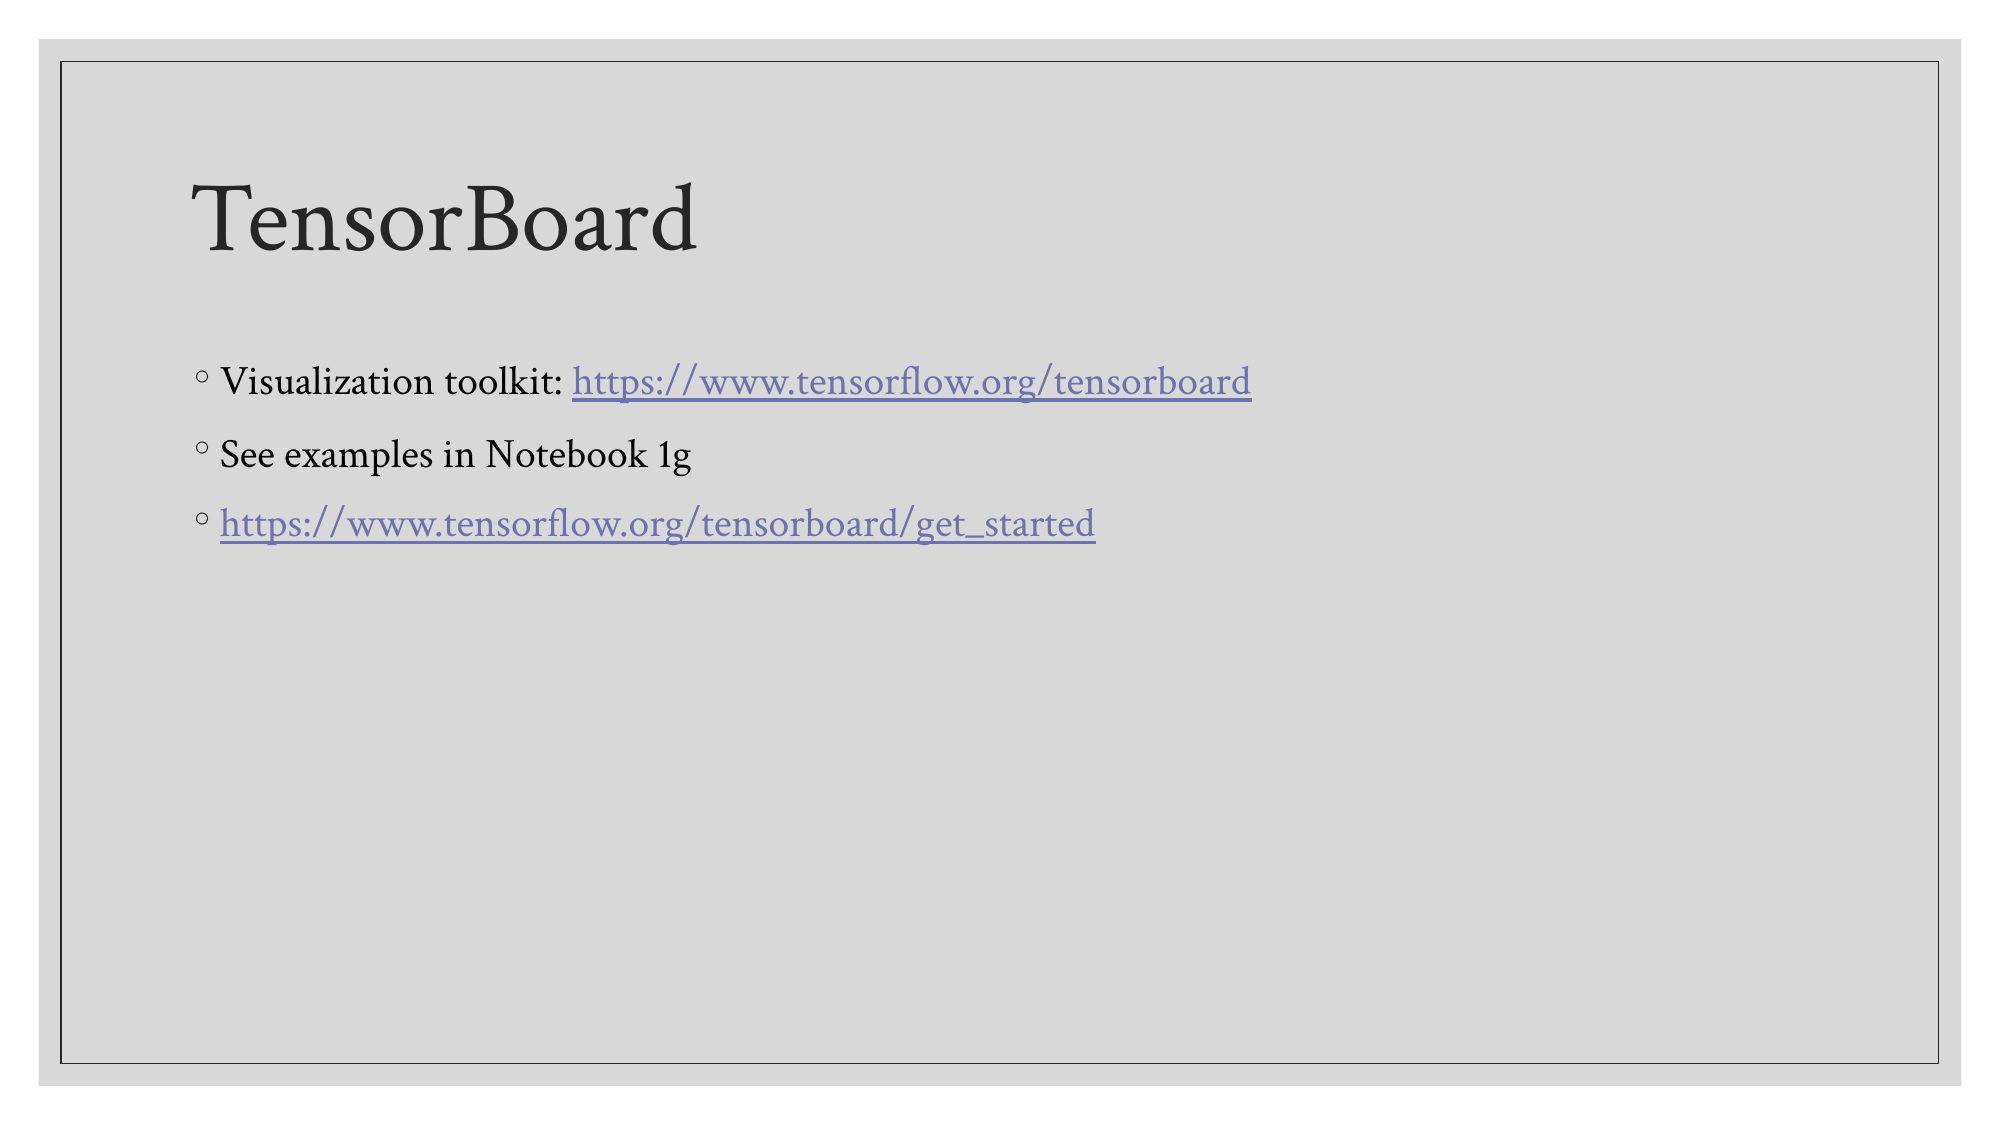

# TensorBoard
Visualization toolkit: https://www.tensorflow.org/tensorboard
See examples in Notebook 1g
https://www.tensorflow.org/tensorboard/get_started